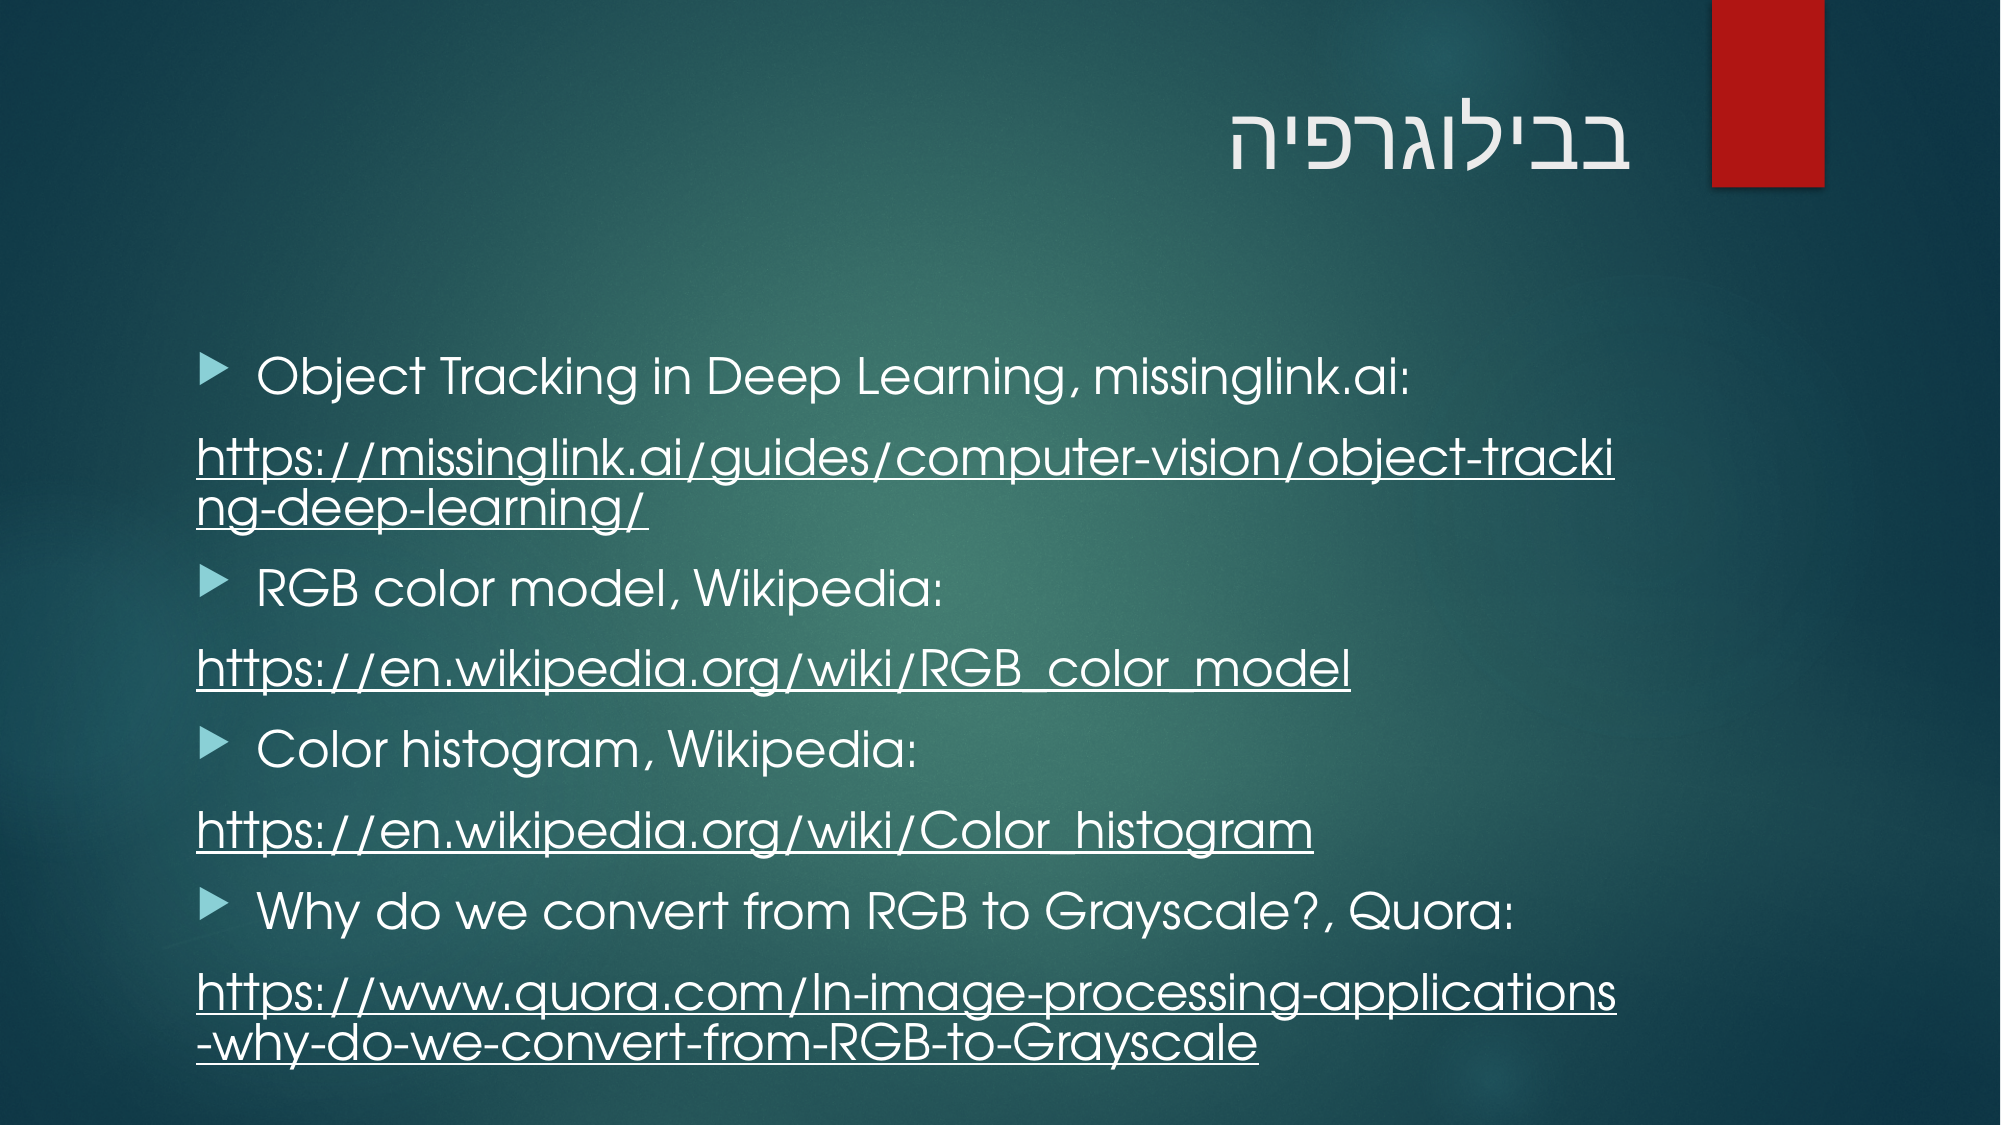

# בבילוגרפיה
Object Tracking in Deep Learning, missinglink.ai:
https://missinglink.ai/guides/computer-vision/object-tracking-deep-learning/
RGB color model, Wikipedia:
https://en.wikipedia.org/wiki/RGB_color_model
Color histogram, Wikipedia:
https://en.wikipedia.org/wiki/Color_histogram
Why do we convert from RGB to Grayscale?, Quora:
https://www.quora.com/In-image-processing-applications-why-do-we-convert-from-RGB-to-Grayscale